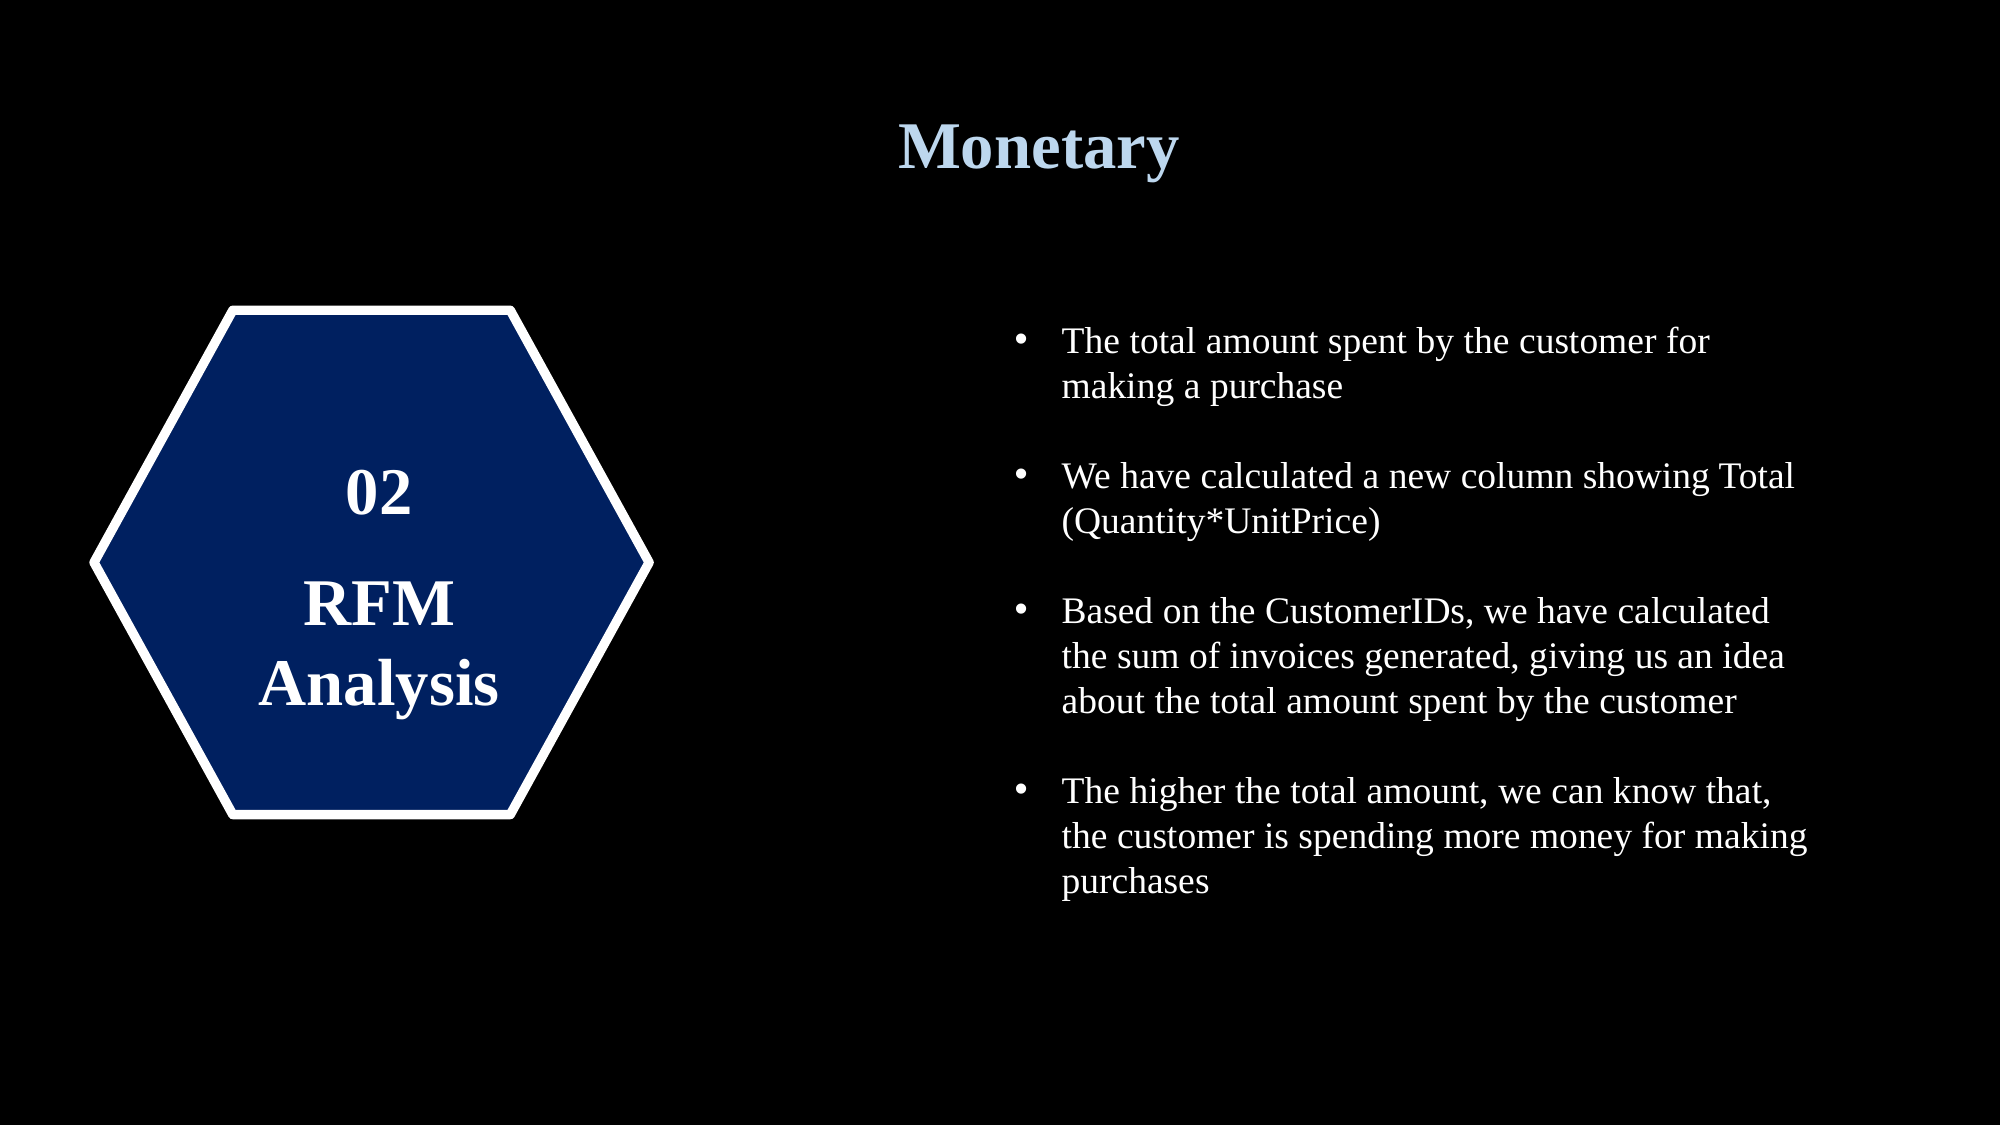

Monetary
The total amount spent by the customer for making a purchase

We have calculated a new column showing Total (Quantity*UnitPrice)

Based on the CustomerIDs, we have calculated the sum of invoices generated, giving us an idea about the total amount spent by the customer

The higher the total amount, we can know that, the customer is spending more money for making purchases

02
RFM Analysis